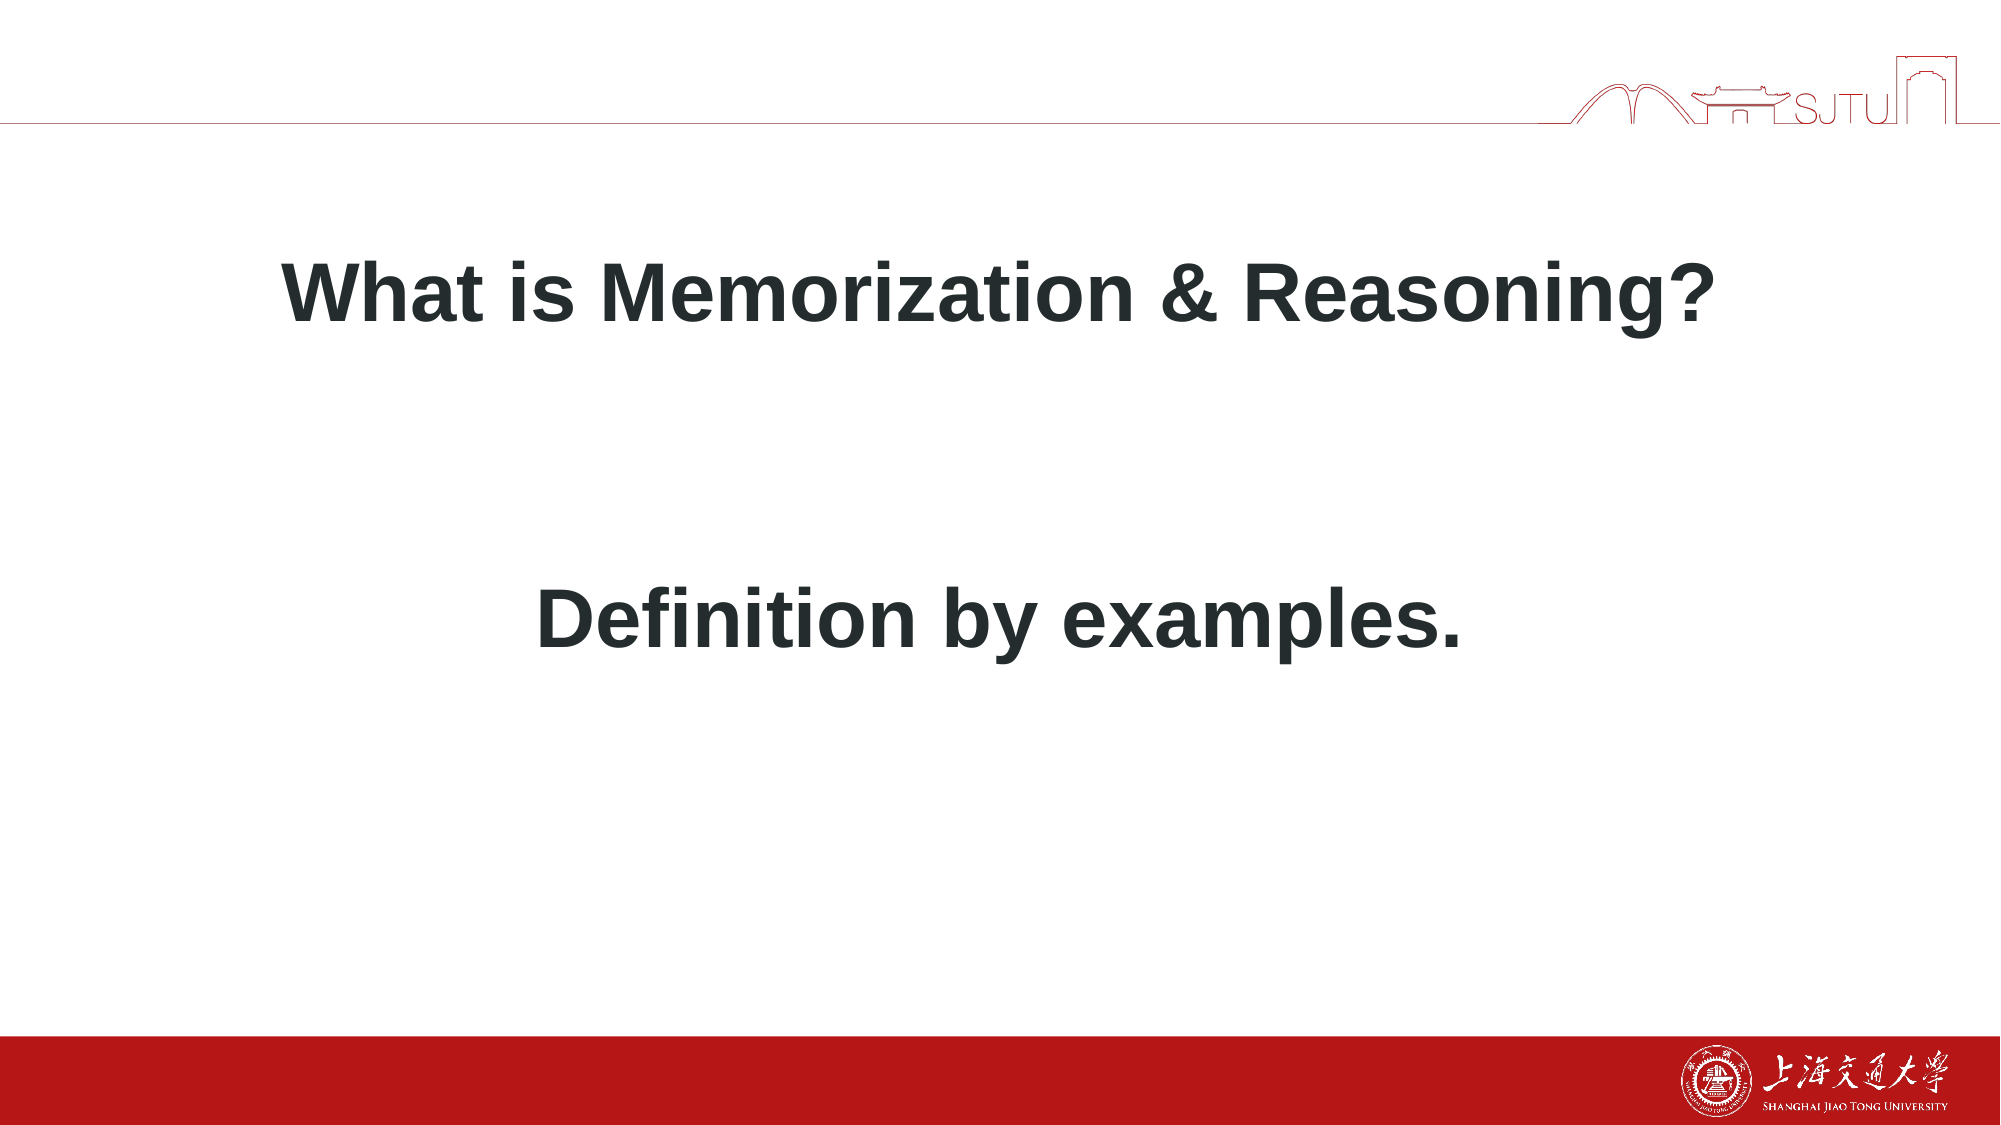

What is Memorization & Reasoning?
Definition by examples.